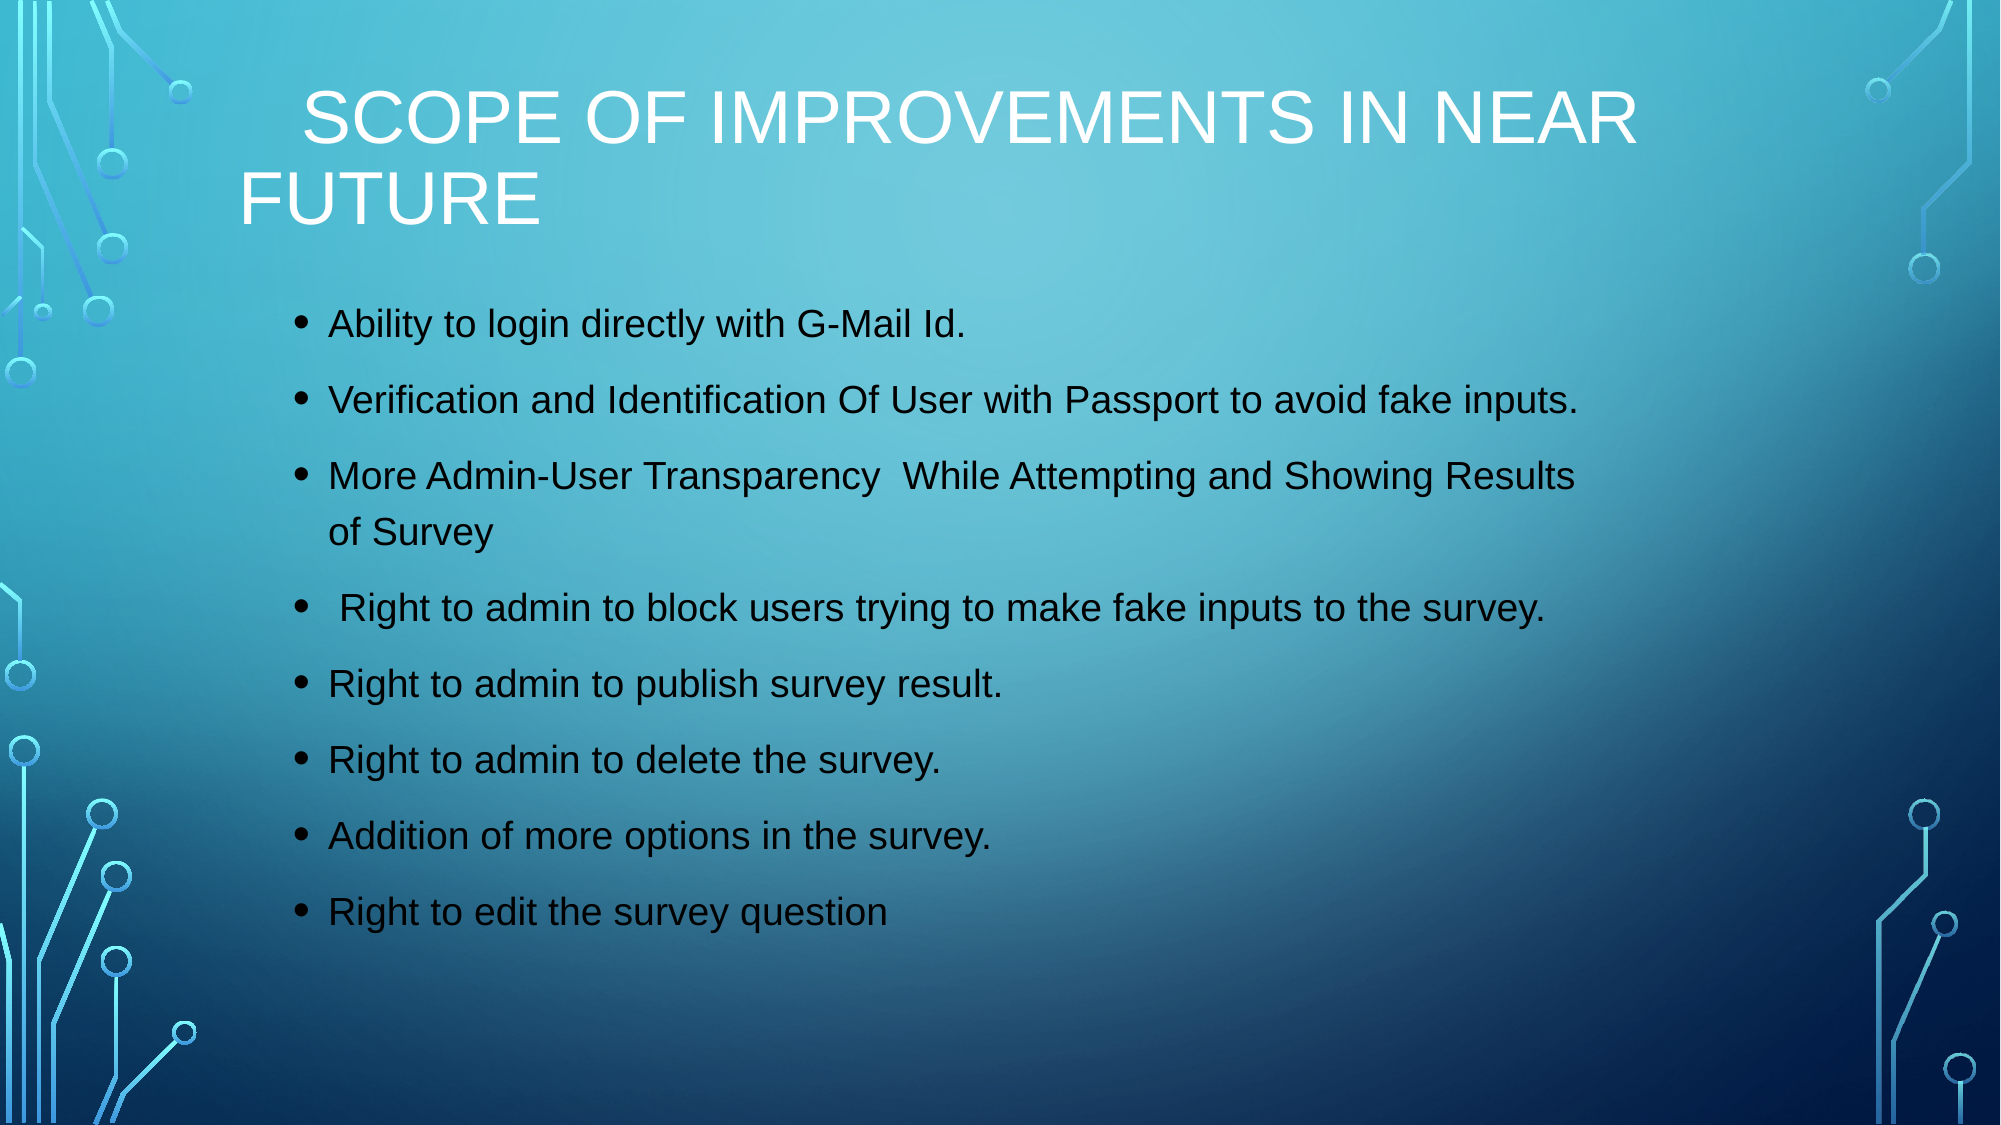

# Scope Of improvements in near future
Ability to login directly with G-Mail Id.
Verification and Identification Of User with Passport to avoid fake inputs.
More Admin-User Transparency  While Attempting and Showing Results of Survey
 Right to admin to block users trying to make fake inputs to the survey.
Right to admin to publish survey result.
Right to admin to delete the survey.
Addition of more options in the survey.
Right to edit the survey question